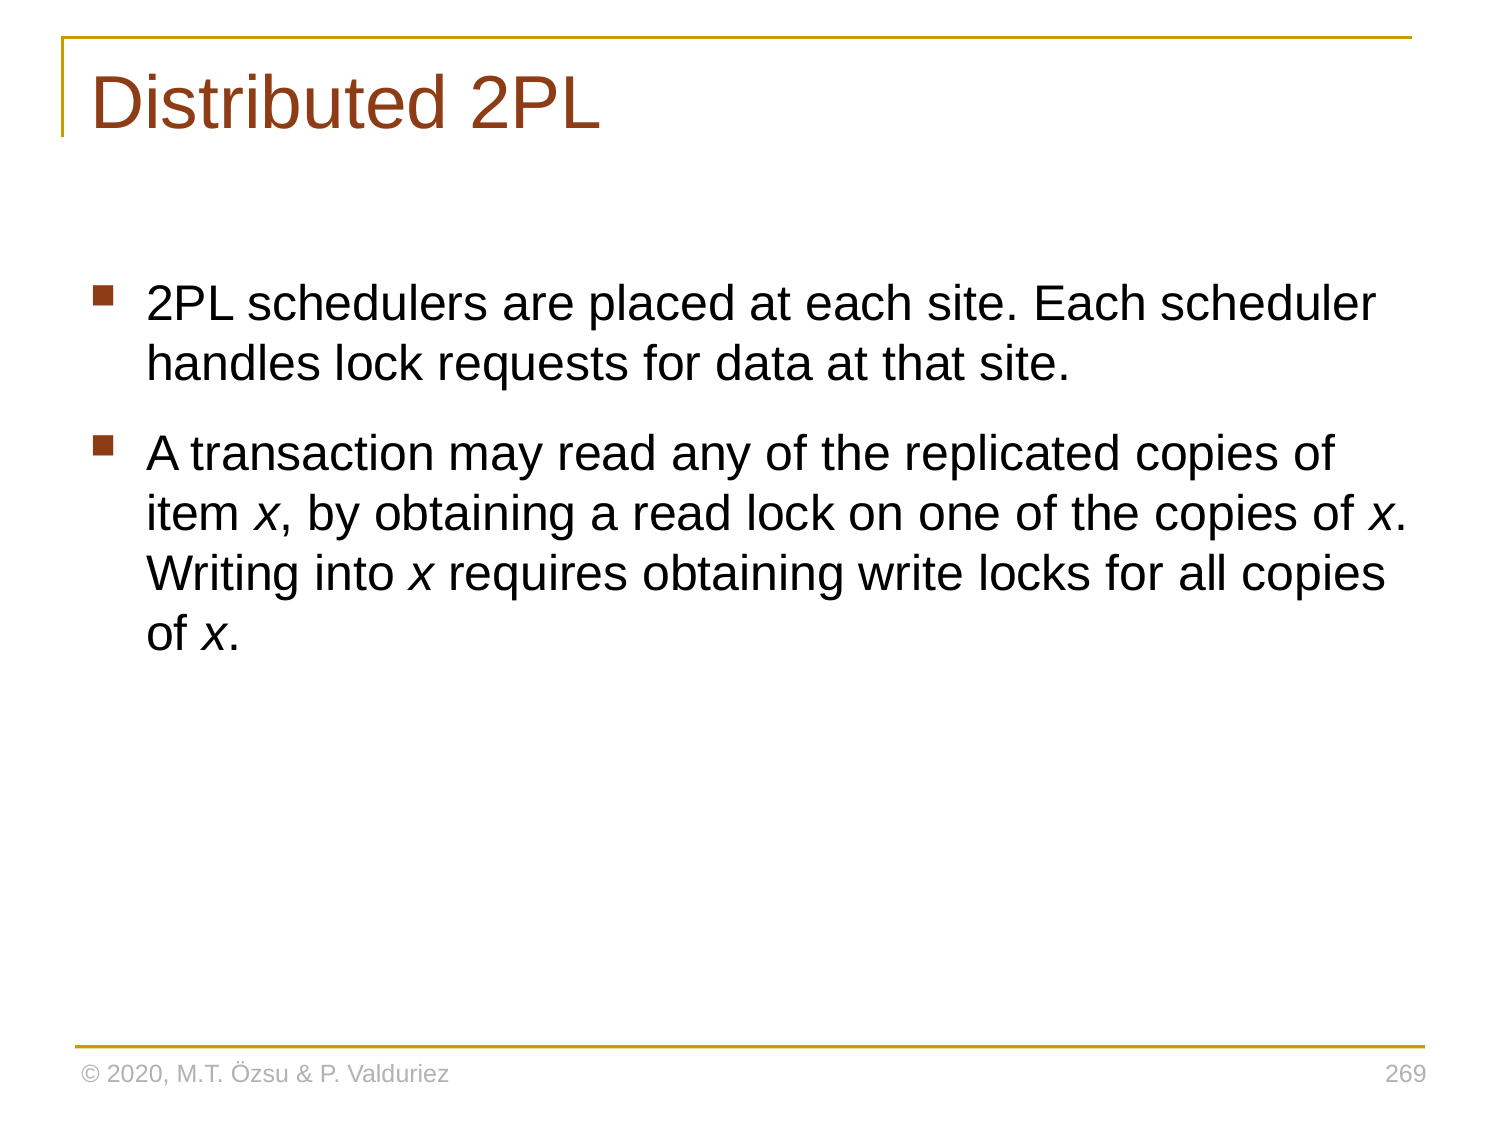

# Distributed 2PL

2PL schedulers are placed at each site. Each scheduler handles lock requests for data at that site.
A transaction may read any of the replicated copies of item x, by obtaining a read lock on one of the copies of x. Writing into x requires obtaining write locks for all copies of x.
© 2020, M.T. Özsu & P. Valduriez
269